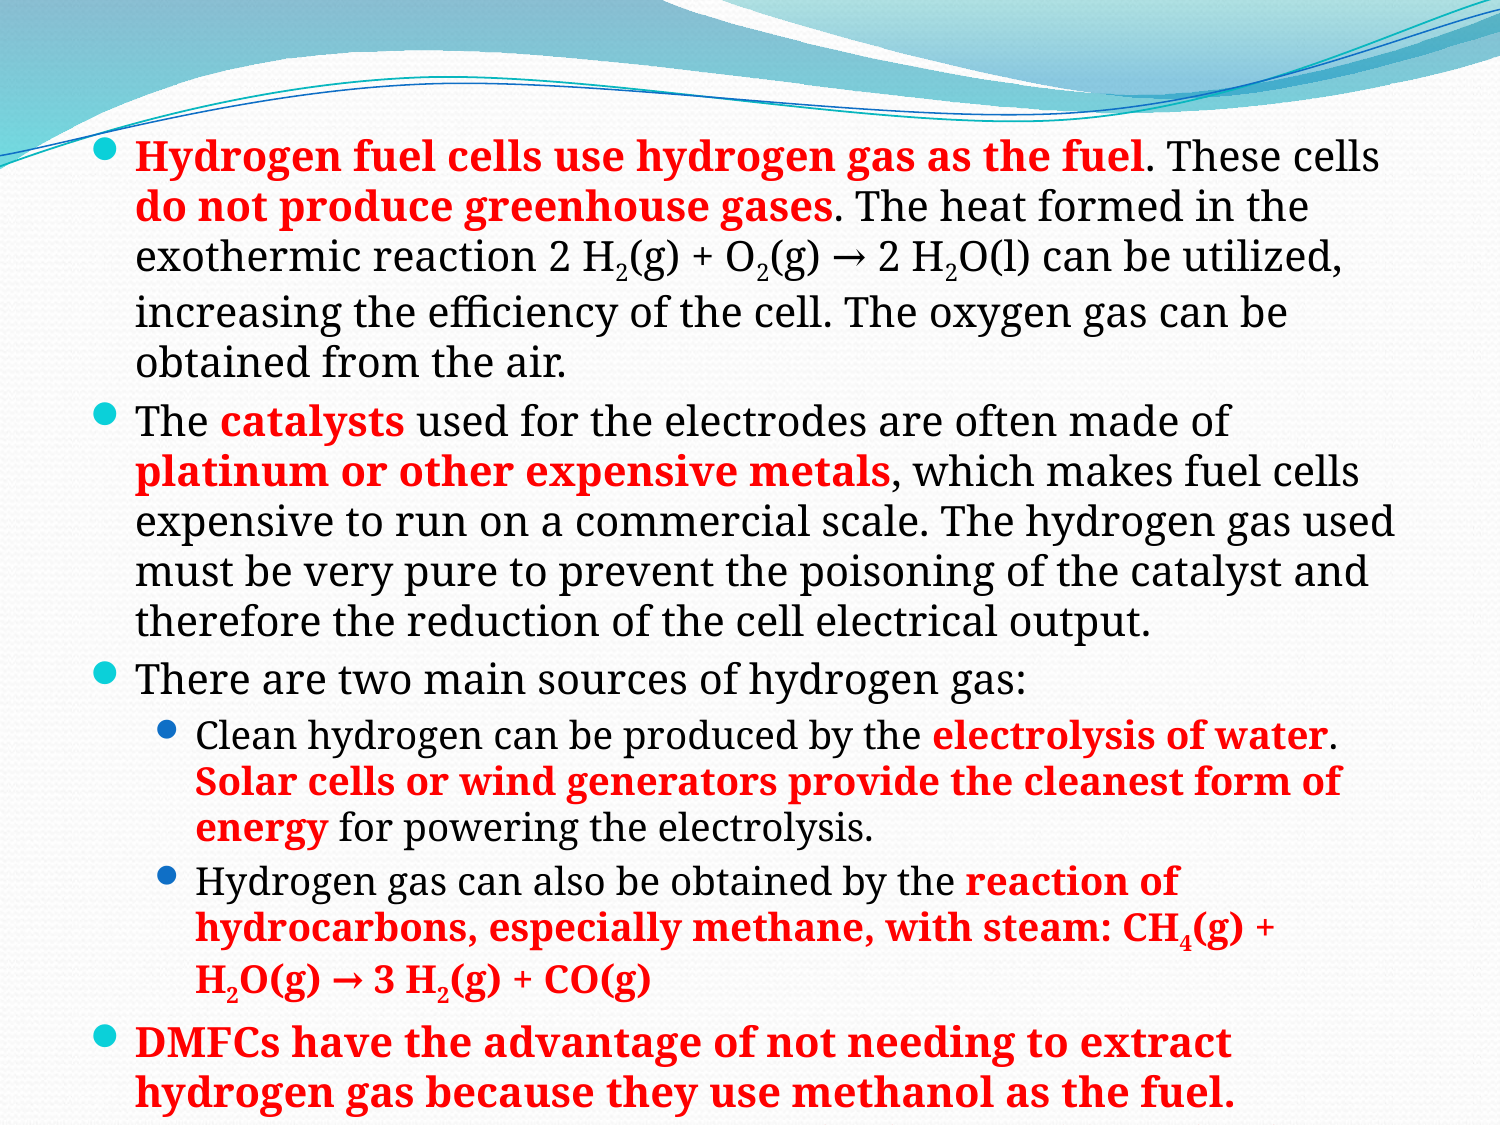

Hydrogen fuel cells use hydrogen gas as the fuel. These cells do not produce greenhouse gases. The heat formed in the exothermic reaction 2 H2(g) + O2(g) → 2 H2O(l) can be utilized, increasing the efficiency of the cell. The oxygen gas can be obtained from the air.
The catalysts used for the electrodes are often made of platinum or other expensive metals, which makes fuel cells expensive to run on a commercial scale. The hydrogen gas used must be very pure to prevent the poisoning of the catalyst and therefore the reduction of the cell electrical output.
There are two main sources of hydrogen gas:
Clean hydrogen can be produced by the electrolysis of water. Solar cells or wind generators provide the cleanest form of energy for powering the electrolysis.
Hydrogen gas can also be obtained by the reaction of hydrocarbons, especially methane, with steam: CH4(g) + H2O(g) → 3 H2(g) + CO(g)
DMFCs have the advantage of not needing to extract hydrogen gas because they use methanol as the fuel. However, they produce carbon dioxide, CO2(g), which is a greenhouse gas.